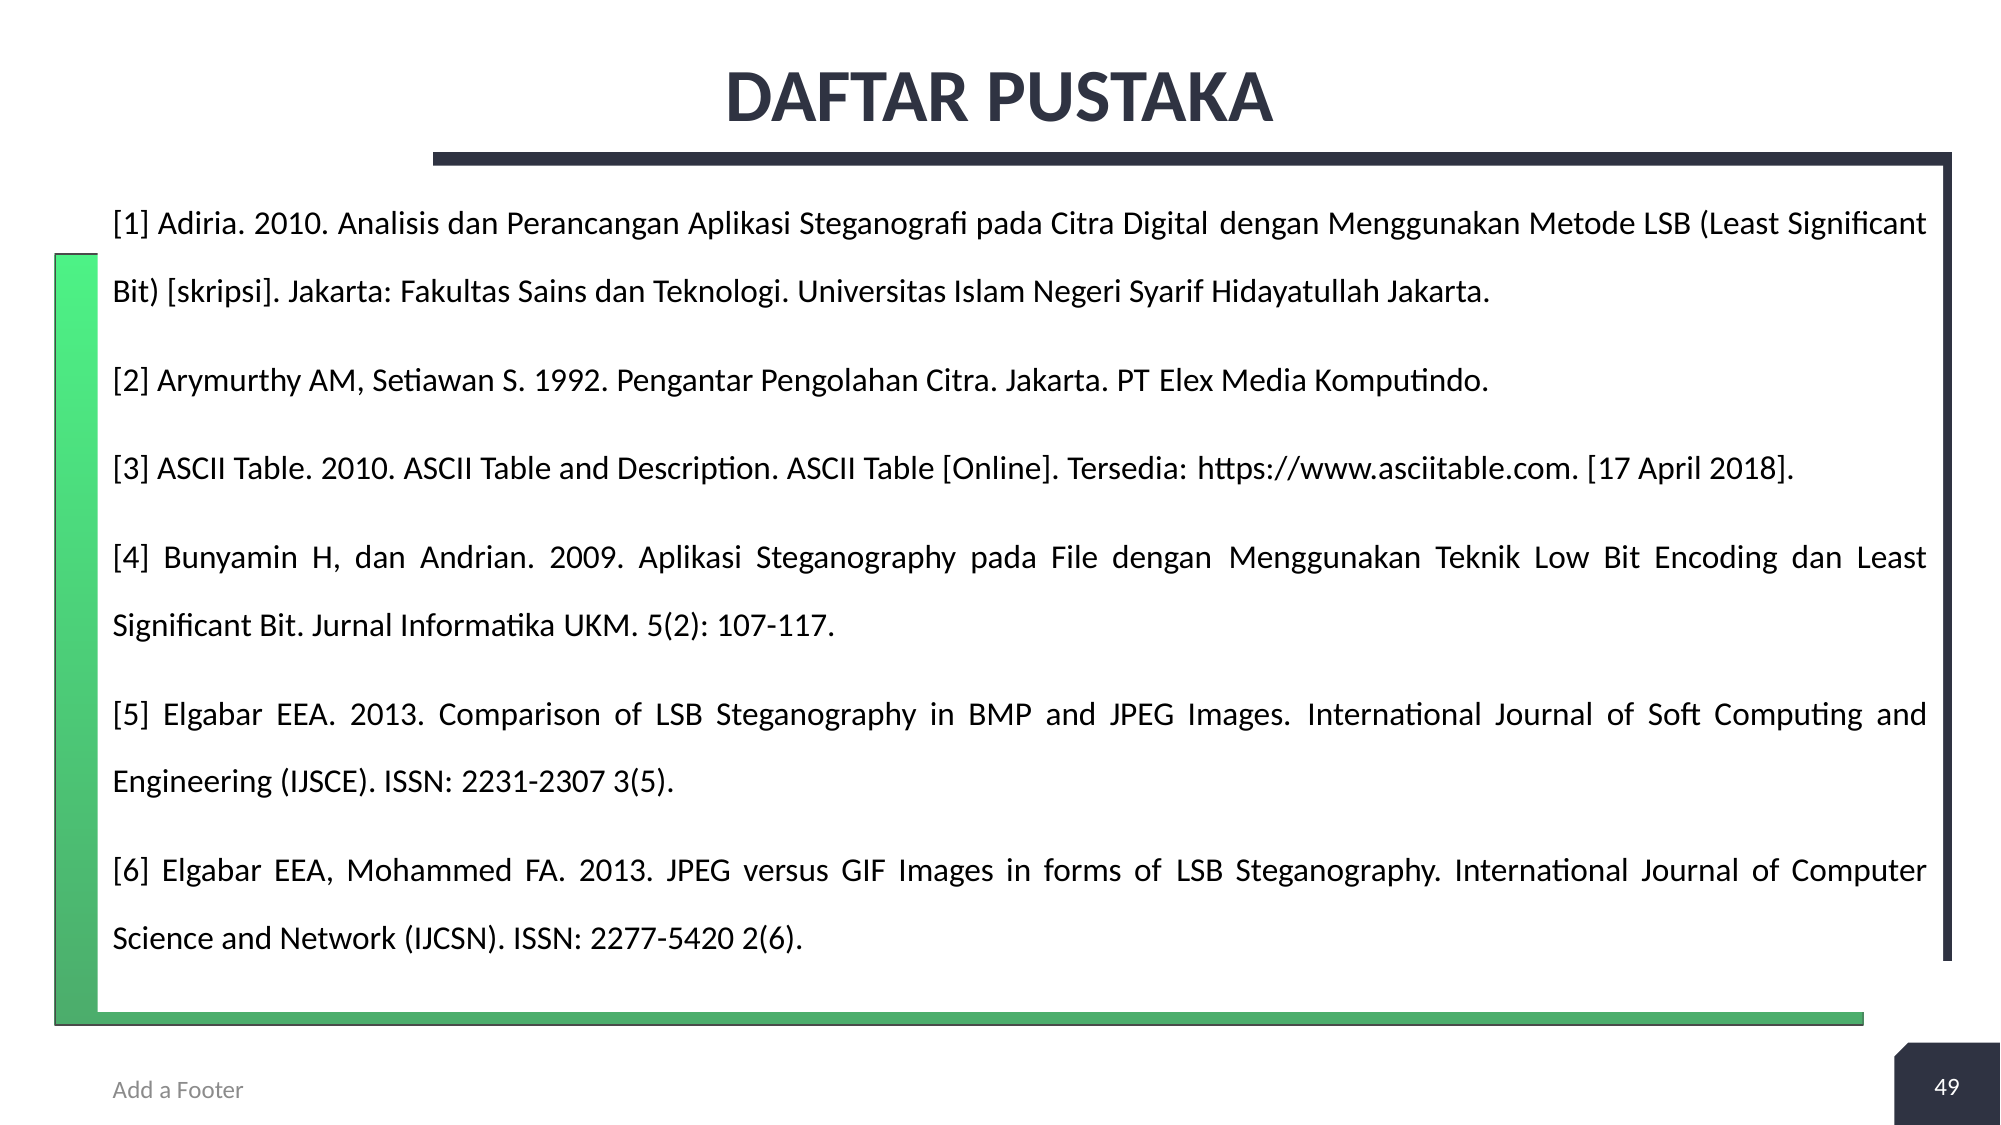

# DAFTAR PUSTAKA
[1] Adiria. 2010. Analisis dan Perancangan Aplikasi Steganografi pada Citra Digital dengan Menggunakan Metode LSB (Least Significant Bit) [skripsi]. Jakarta: Fakultas Sains dan Teknologi. Universitas Islam Negeri Syarif Hidayatullah Jakarta.
[2] Arymurthy AM, Setiawan S. 1992. Pengantar Pengolahan Citra. Jakarta. PT Elex Media Komputindo.
[3] ASCII Table. 2010. ASCII Table and Description. ASCII Table [Online]. Tersedia: https://www.asciitable.com. [17 April 2018].
[4] Bunyamin H, dan Andrian. 2009. Aplikasi Steganography pada File dengan Menggunakan Teknik Low Bit Encoding dan Least Significant Bit. Jurnal Informatika UKM. 5(2): 107-117.
[5] Elgabar EEA. 2013. Comparison of LSB Steganography in BMP and JPEG Images. International Journal of Soft Computing and Engineering (IJSCE). ISSN: 2231-2307 3(5).
[6] Elgabar EEA, Mohammed FA. 2013. JPEG versus GIF Images in forms of LSB Steganography. International Journal of Computer Science and Network (IJCSN). ISSN: 2277-5420 2(6).
49
Add a Footer